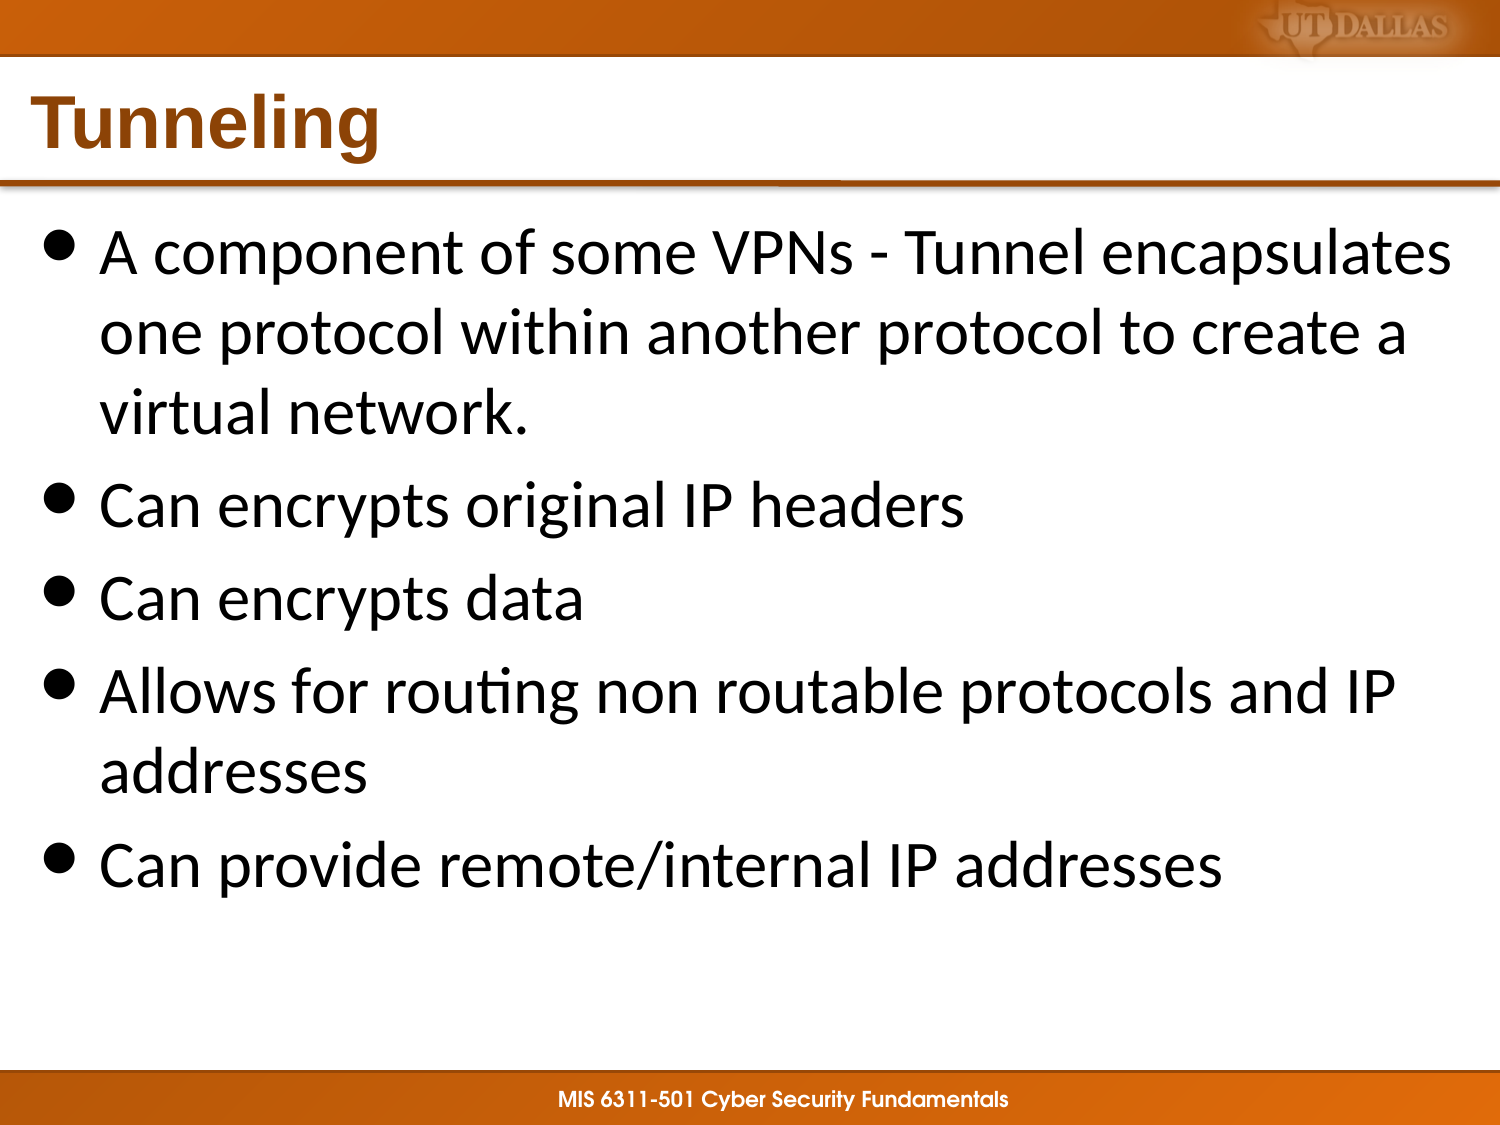

# Tunneling
A component of some VPNs - Tunnel encapsulates one protocol within another protocol to create a virtual network.
Can encrypts original IP headers
Can encrypts data
Allows for routing non routable protocols and IP addresses
Can provide remote/internal IP addresses